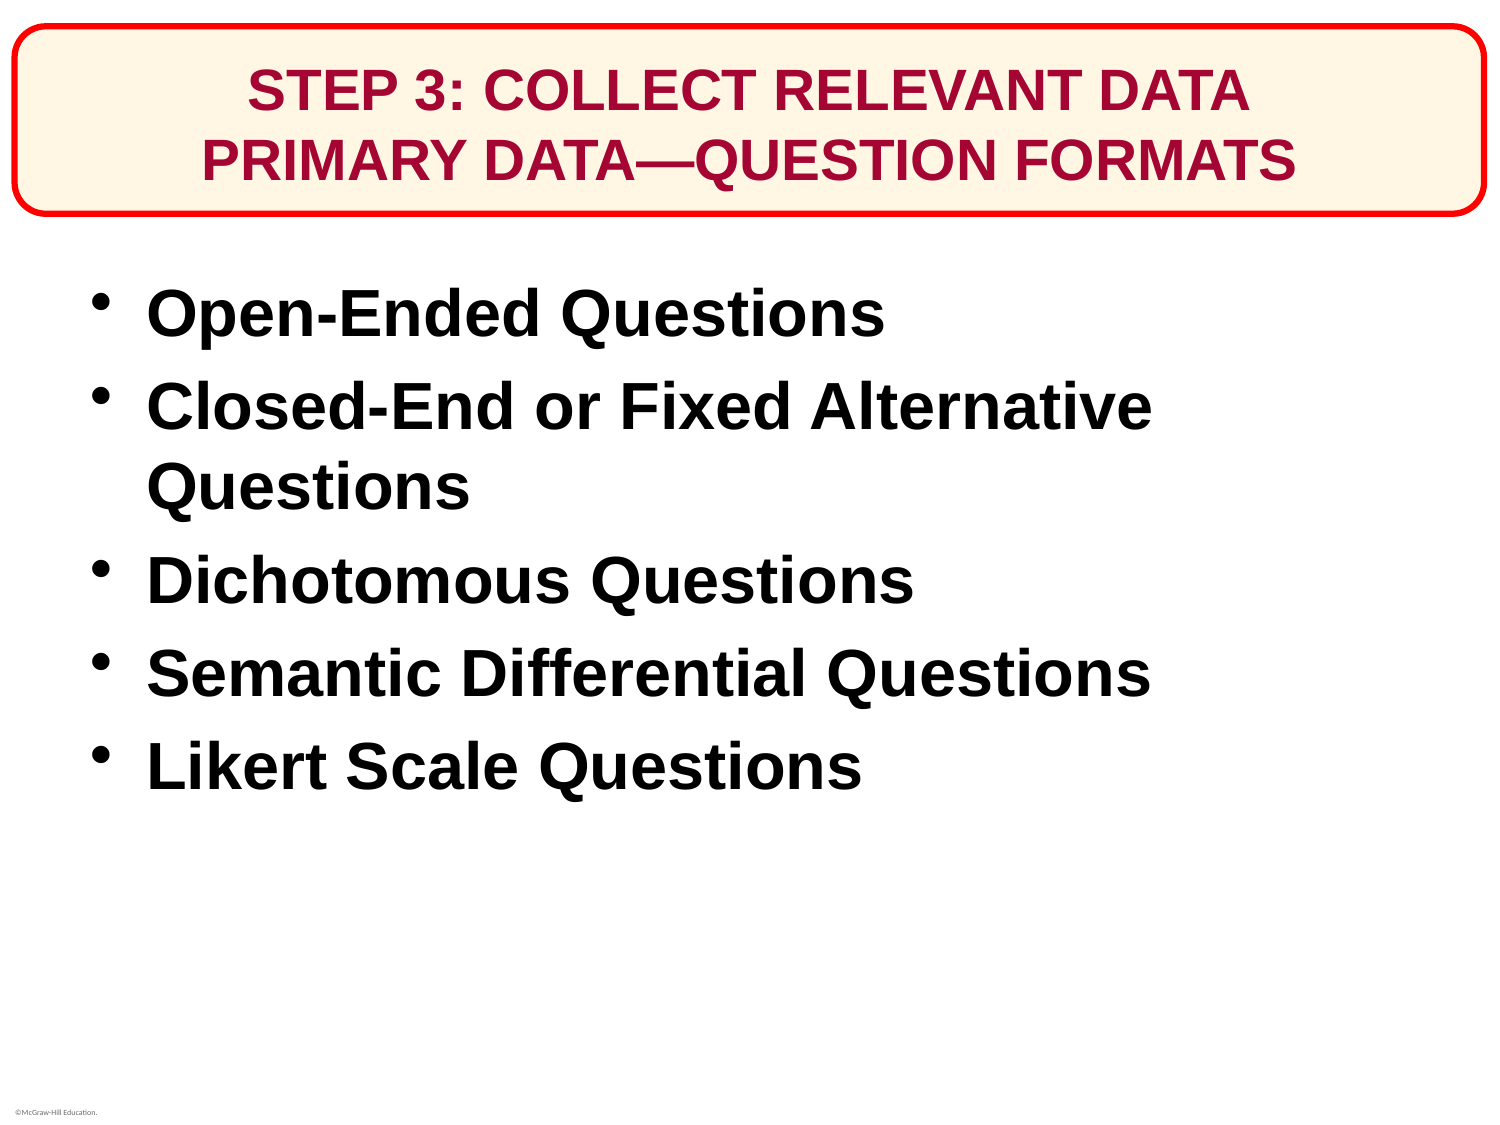

# STEP 3: COLLECT RELEVANT DATA PRIMARY DATA—QUESTION FORMATS
Open-Ended Questions
Closed-End or Fixed Alternative Questions
Dichotomous Questions
Semantic Differential Questions
Likert Scale Questions